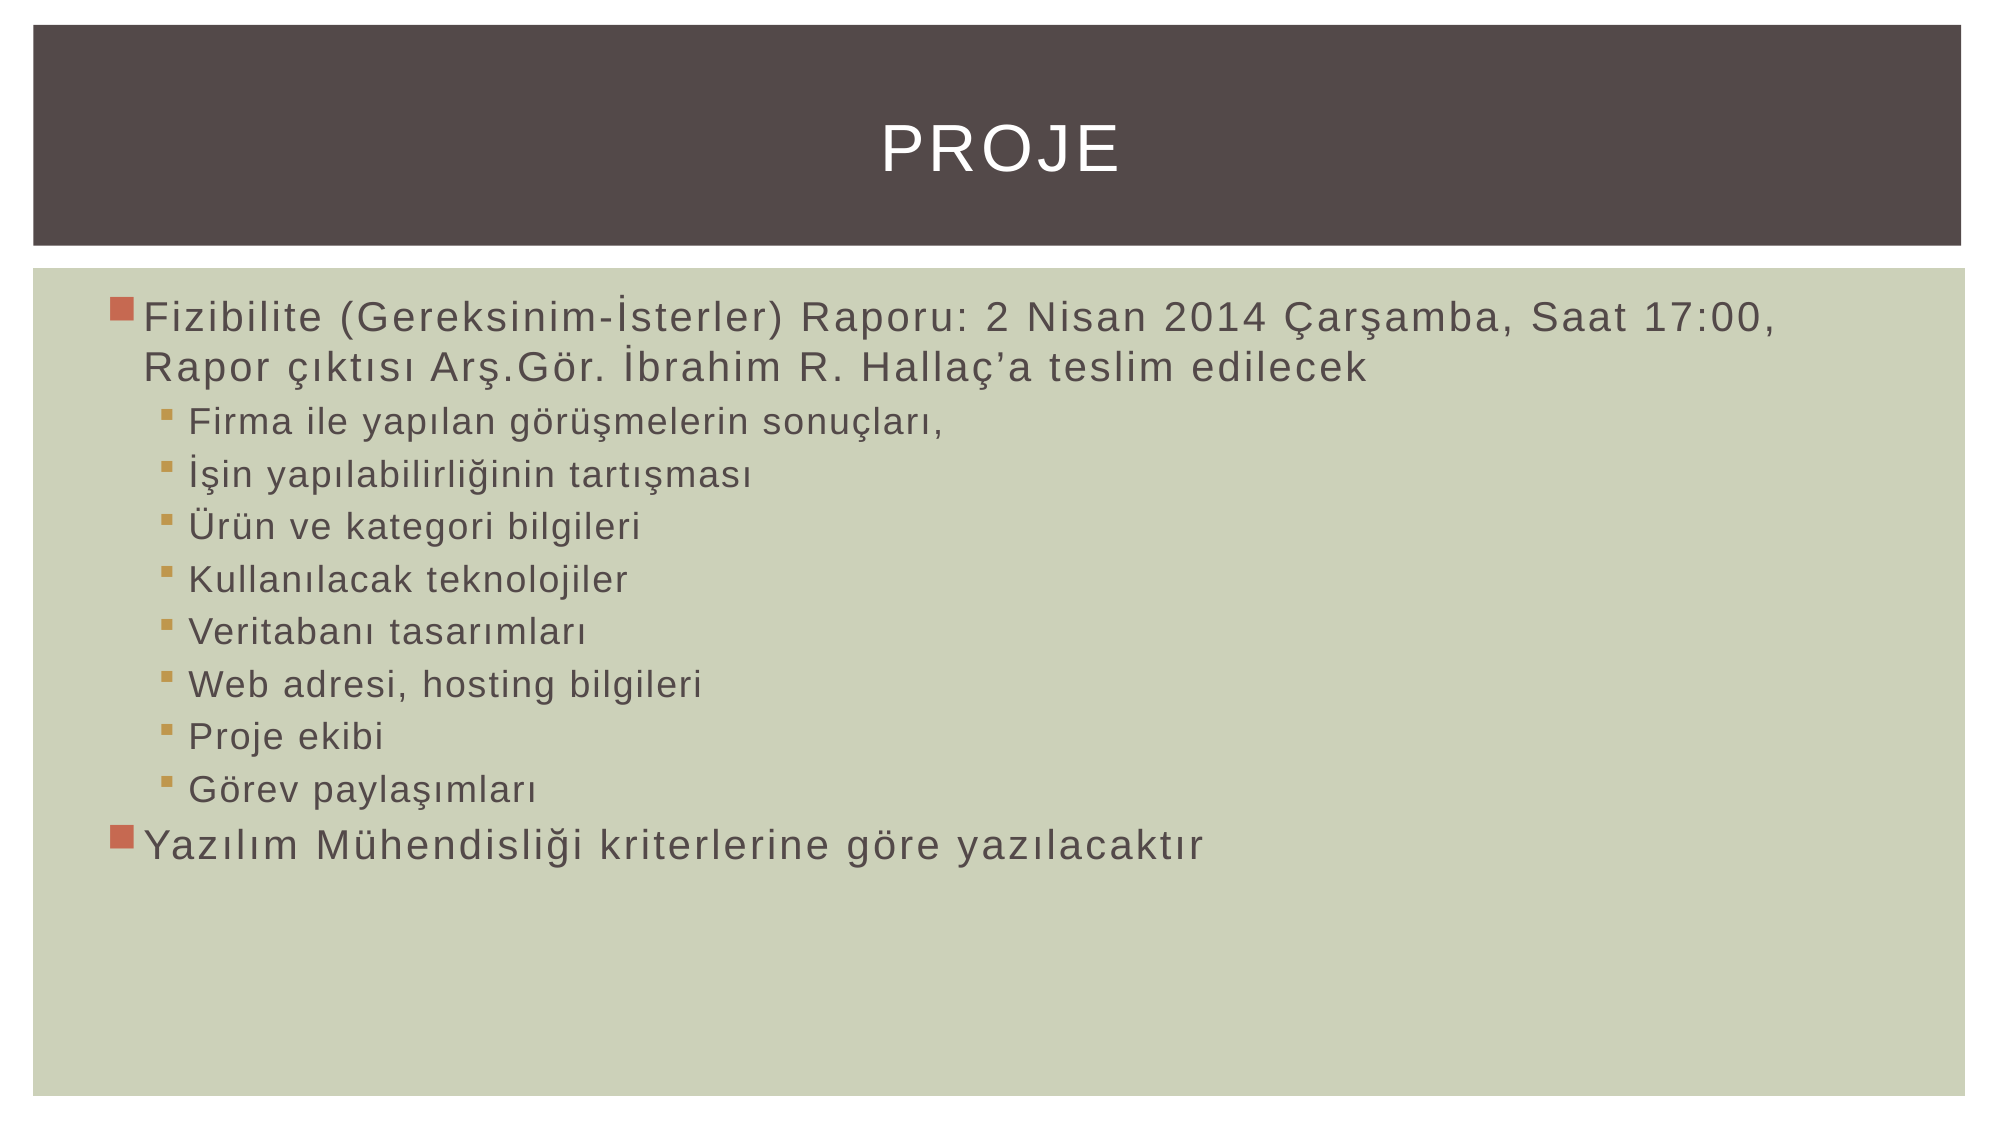

# PROJE
Fizibilite (Gereksinim-İsterler) Raporu: 2 Nisan 2014 Çarşamba, Saat 17:00, Rapor çıktısı Arş.Gör. İbrahim R. Hallaç’a teslim edilecek
Firma ile yapılan görüşmelerin sonuçları,
İşin yapılabilirliğinin tartışması
Ürün ve kategori bilgileri
Kullanılacak teknolojiler
Veritabanı tasarımları
Web adresi, hosting bilgileri
Proje ekibi
Görev paylaşımları
Yazılım Mühendisliği kriterlerine göre yazılacaktır